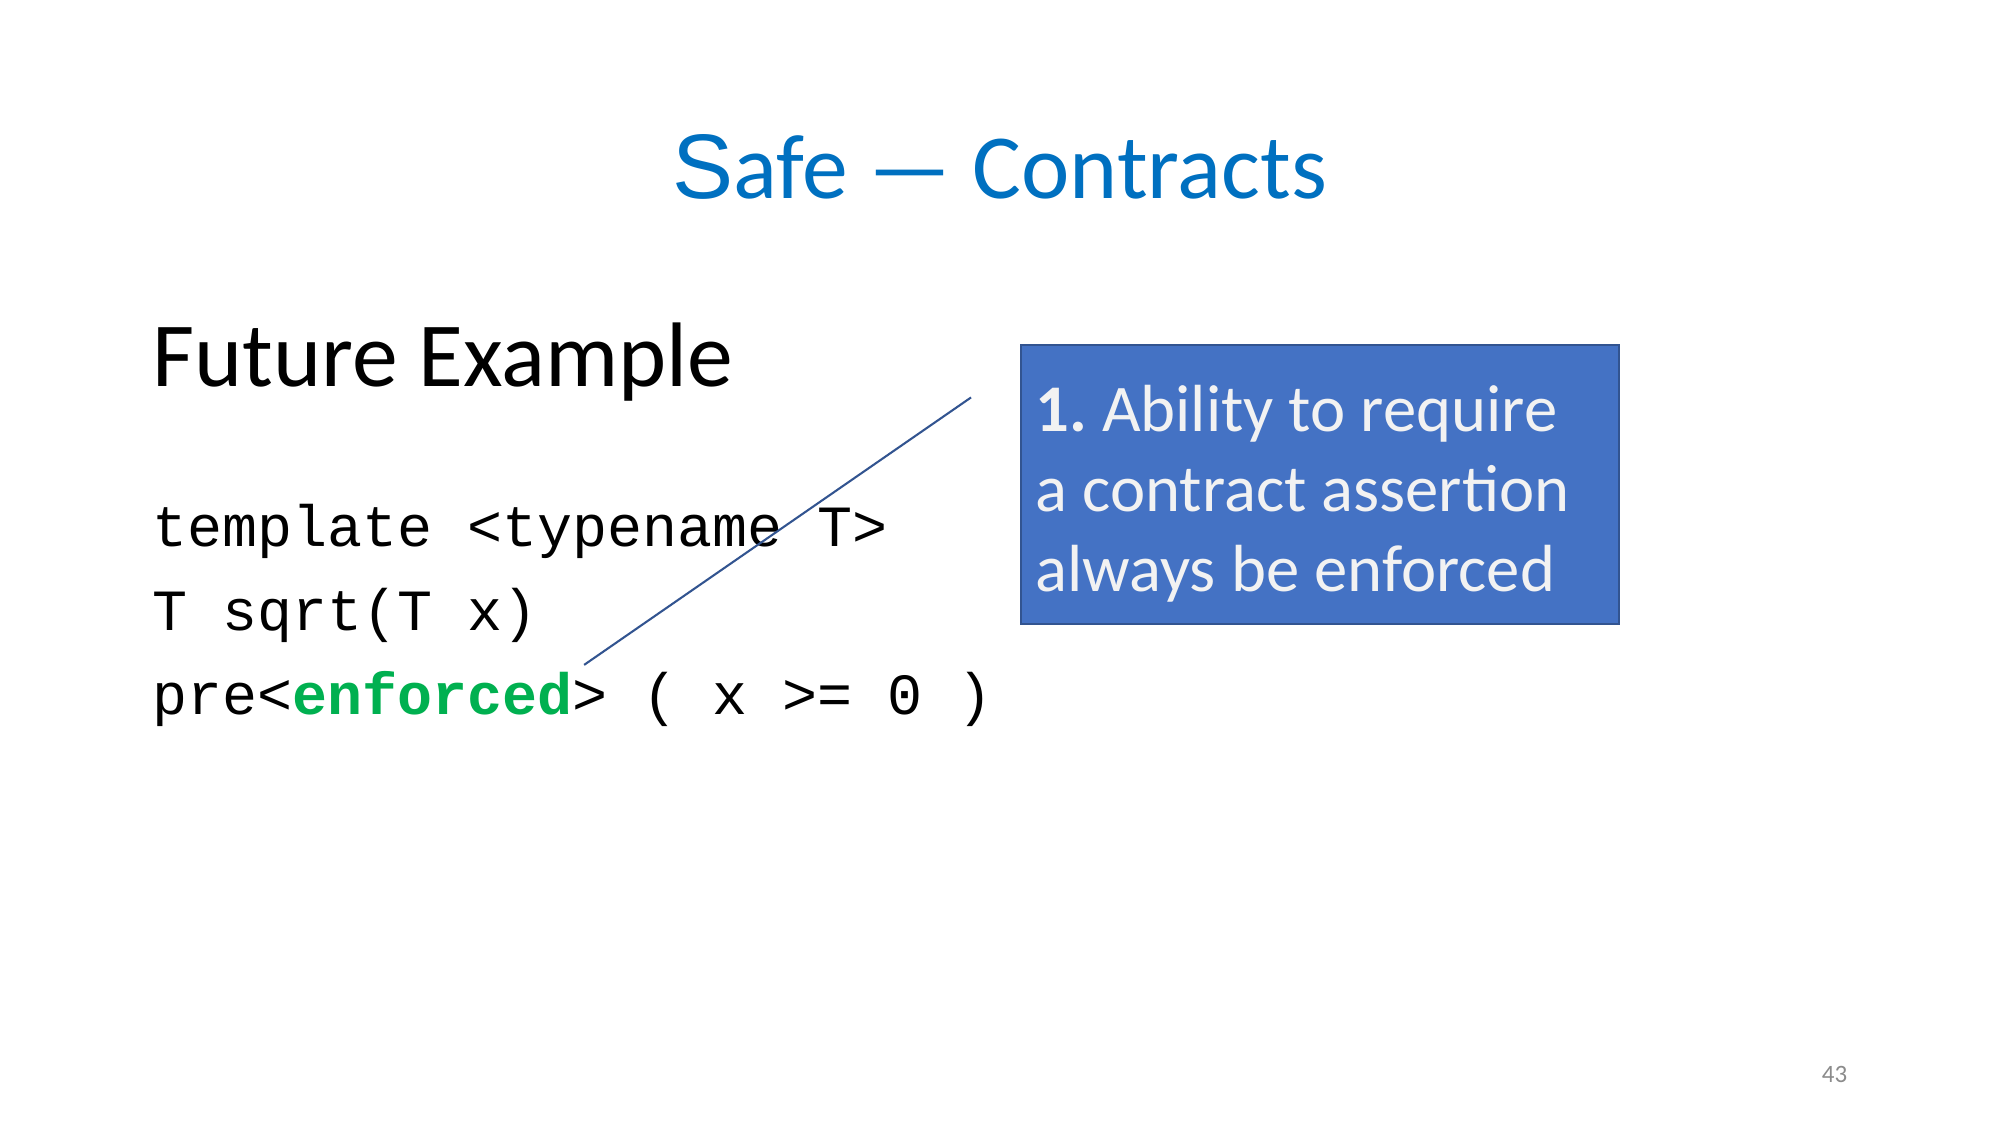

# Safe — Contracts
Future Example
template <typename T>
T sqrt(T x)
pre<enforced> ( x >= 0 )

1. Ability to require a contract assertion always be enforced
43